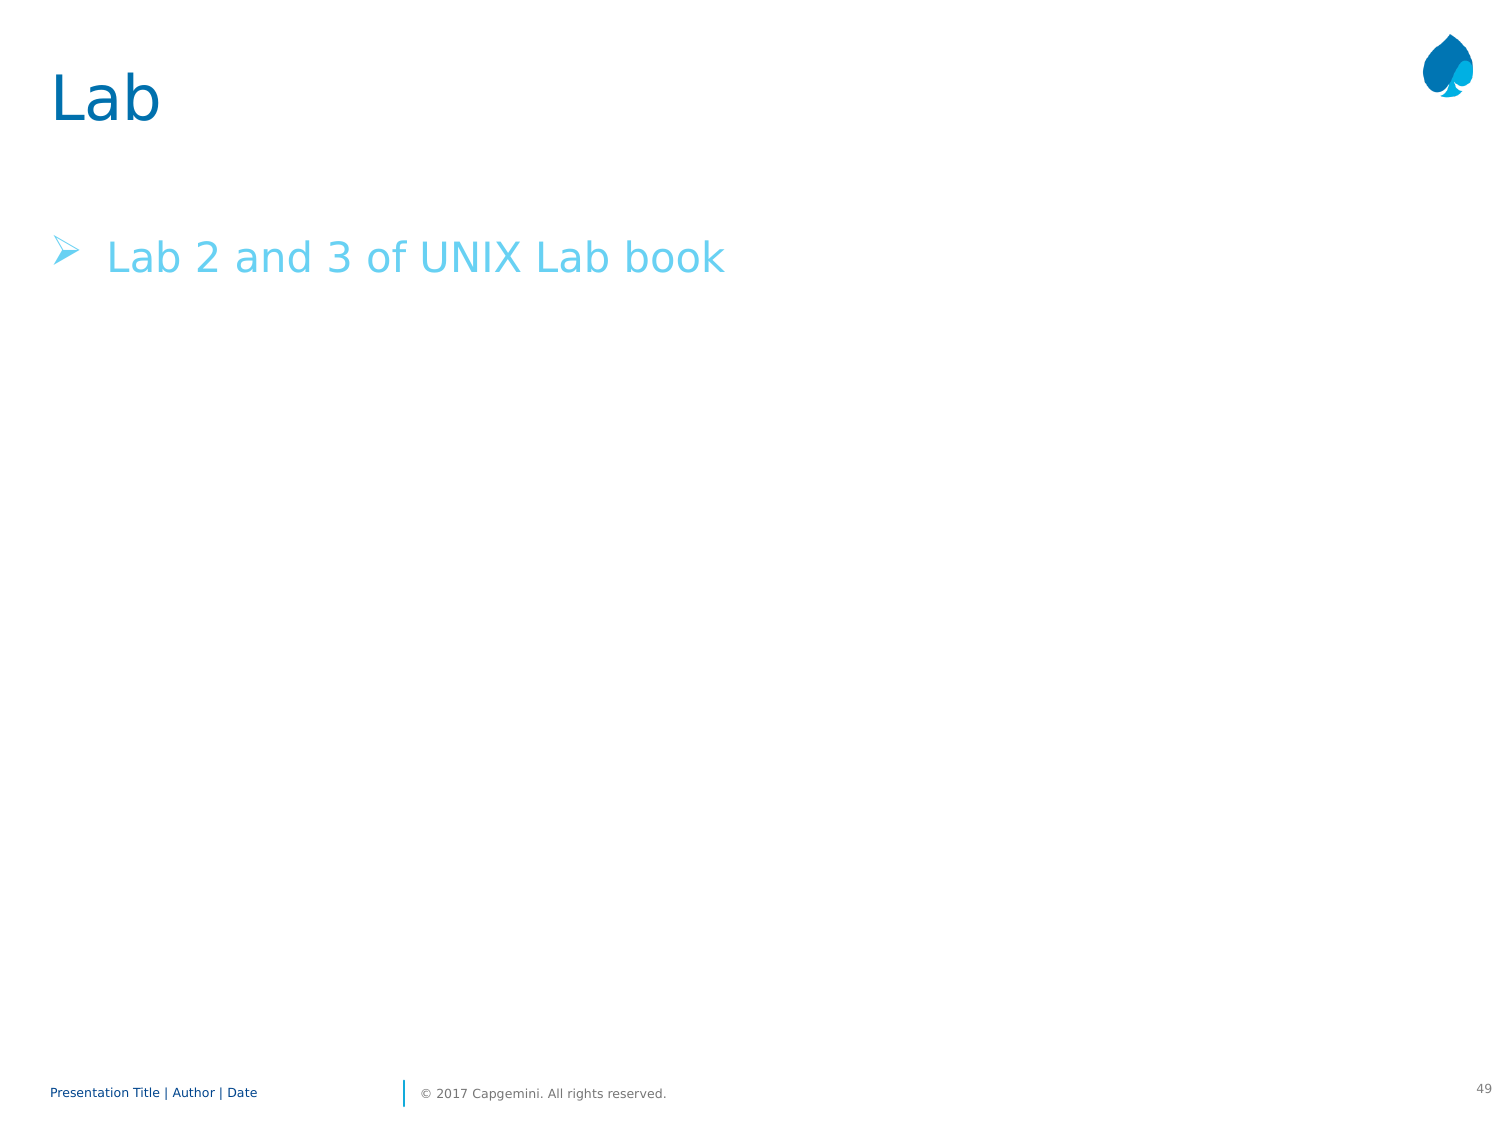

# Lab
Lab 2 and 3 of UNIX Lab book